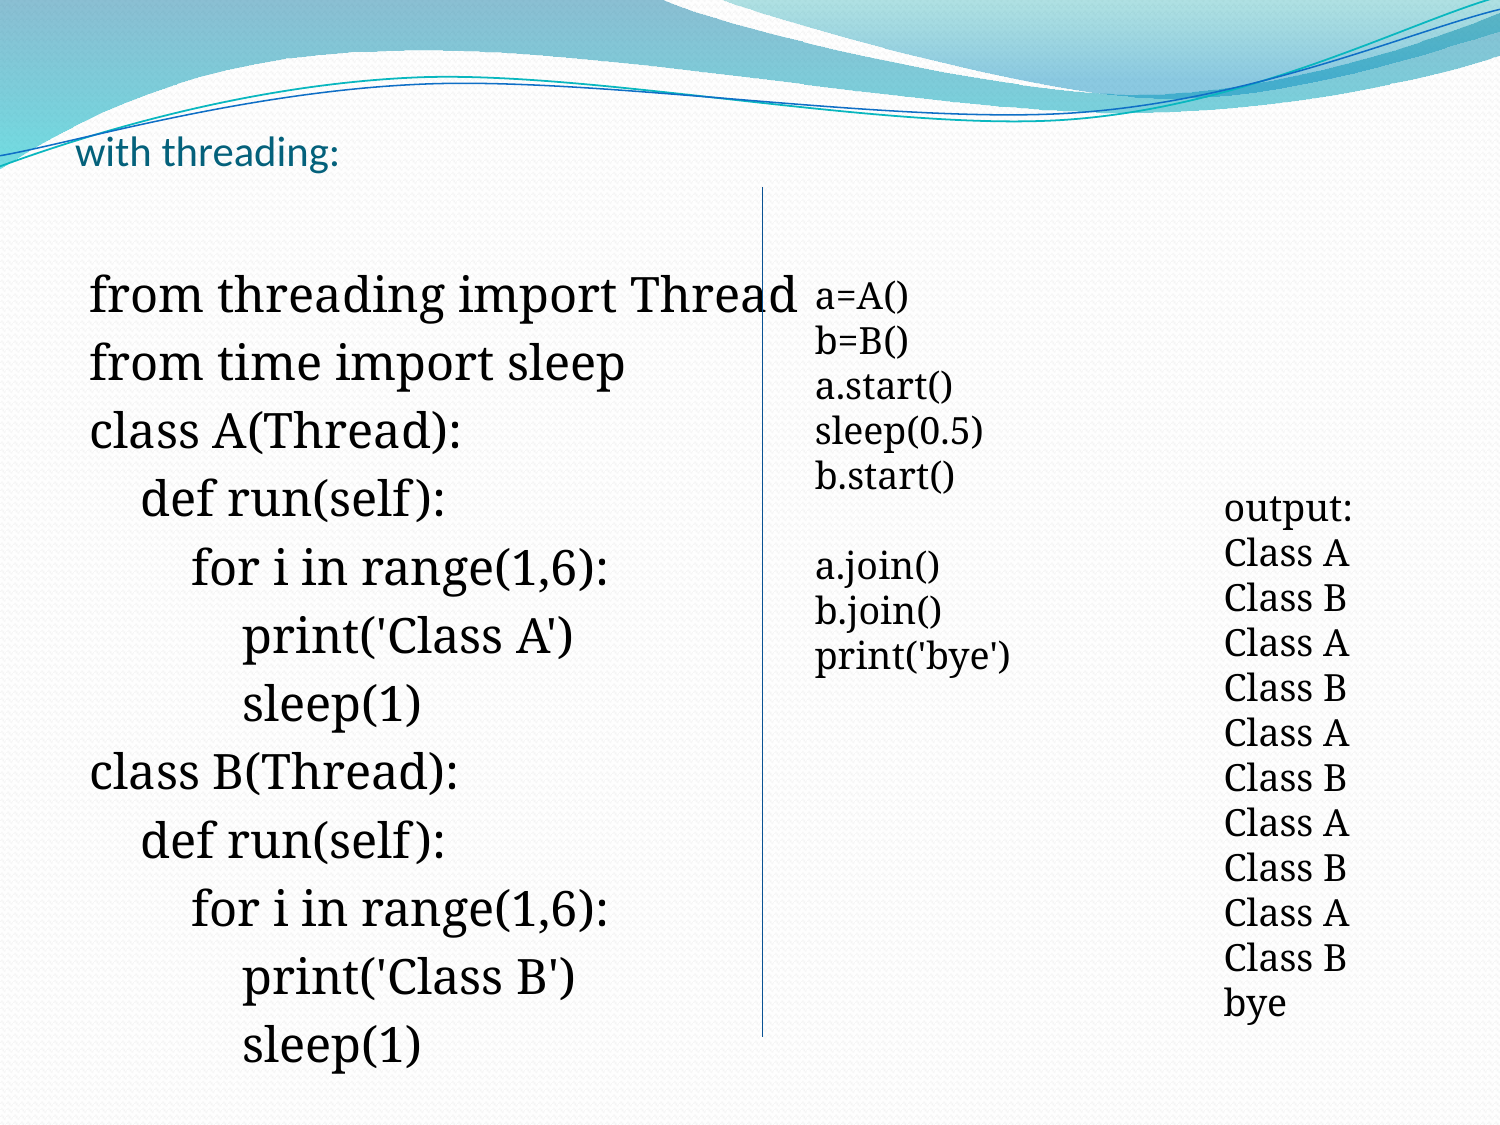

# with threading:

from threading import Thread
from time import sleep
class A(Thread):
    def run(self):
        for i in range(1,6):
            print('Class A')
            sleep(1)
class B(Thread):
    def run(self):
        for i in range(1,6):
            print('Class B')
            sleep(1)

a=A()
b=B()
a.start()
sleep(0.5)
b.start()

a.join()
b.join()
print('bye')
output:
Class A
Class B
Class A
Class B
Class A
Class B
Class A
Class B
Class A
Class B
bye